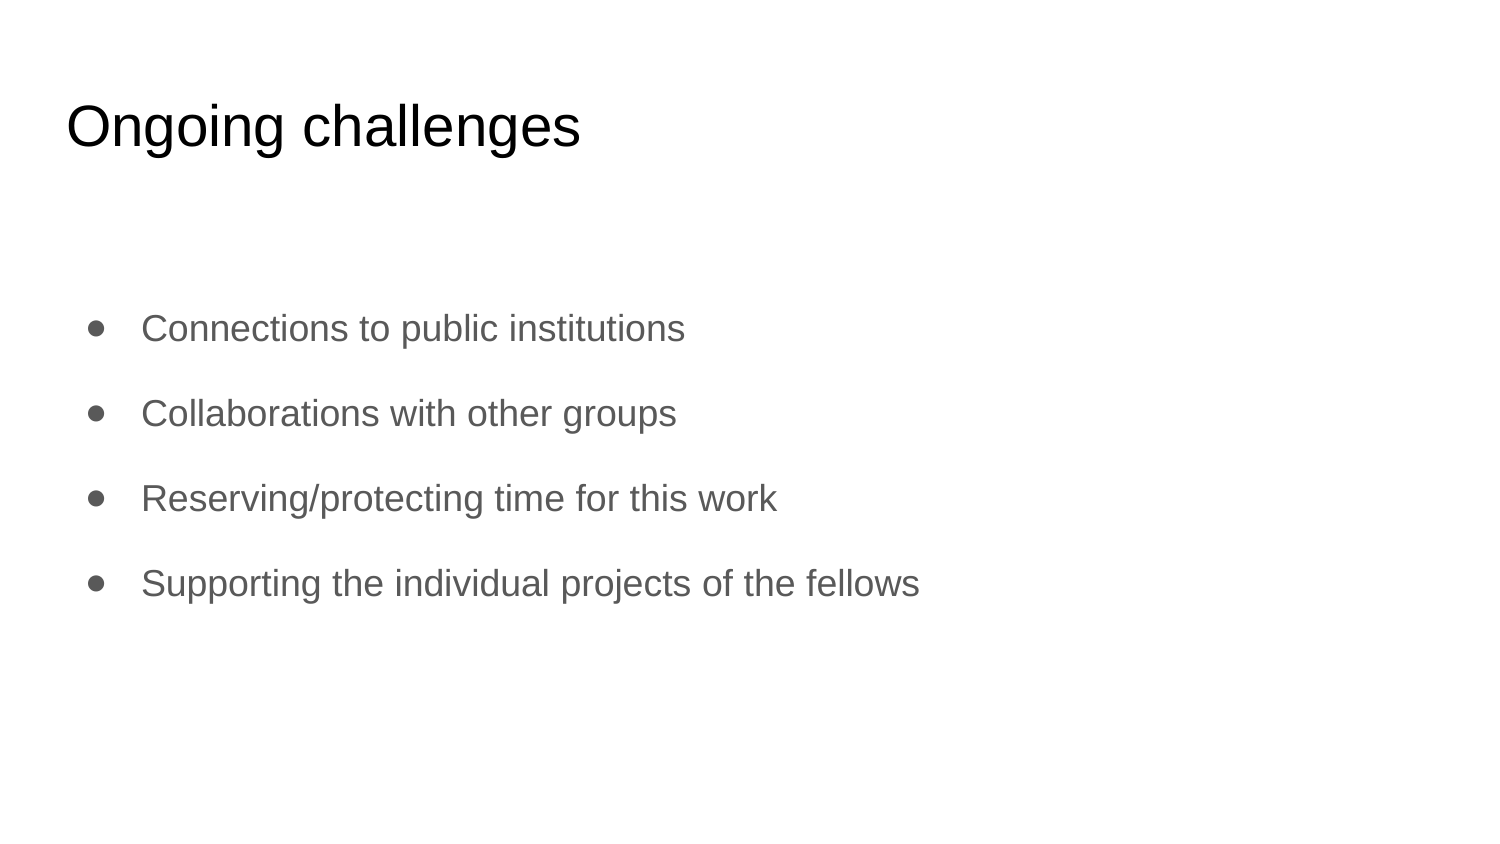

# Ongoing challenges
Connections to public institutions
Collaborations with other groups
Reserving/protecting time for this work
Supporting the individual projects of the fellows